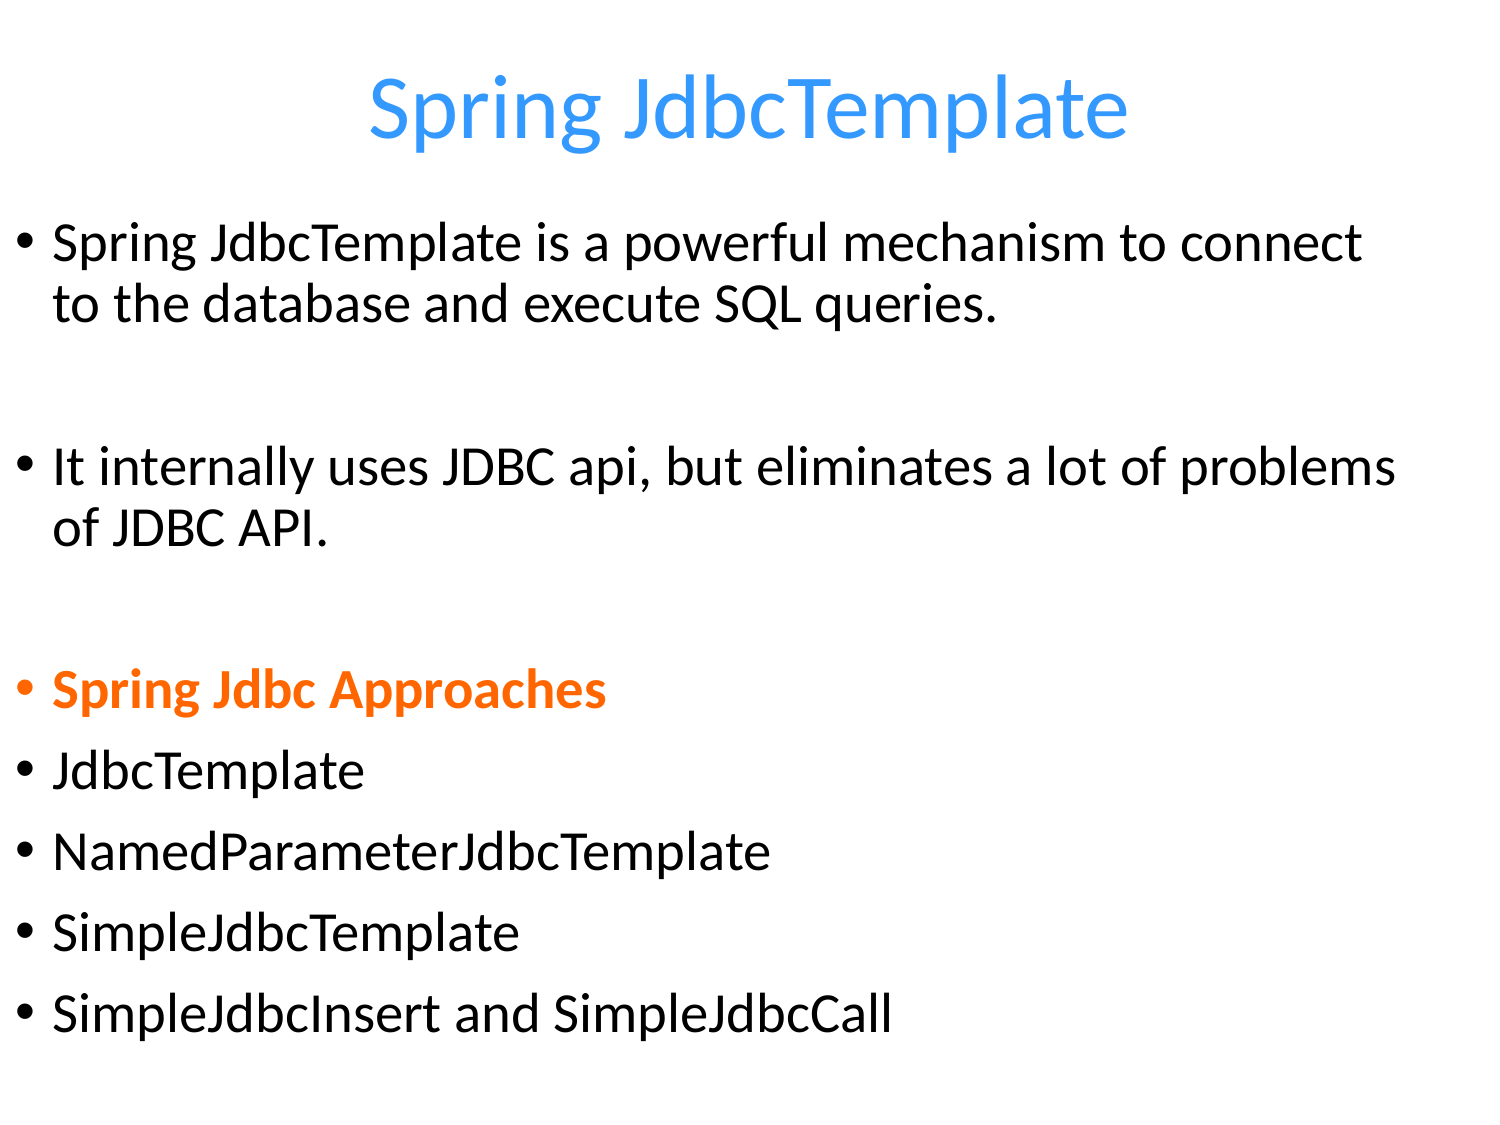

# Spring JdbcTemplate
Spring JdbcTemplate is a powerful mechanism to connect to the database and execute SQL queries.

It internally uses JDBC api, but eliminates a lot of problems of JDBC API.

Spring Jdbc Approaches
JdbcTemplate
NamedParameterJdbcTemplate
SimpleJdbcTemplate
SimpleJdbcInsert and SimpleJdbcCall